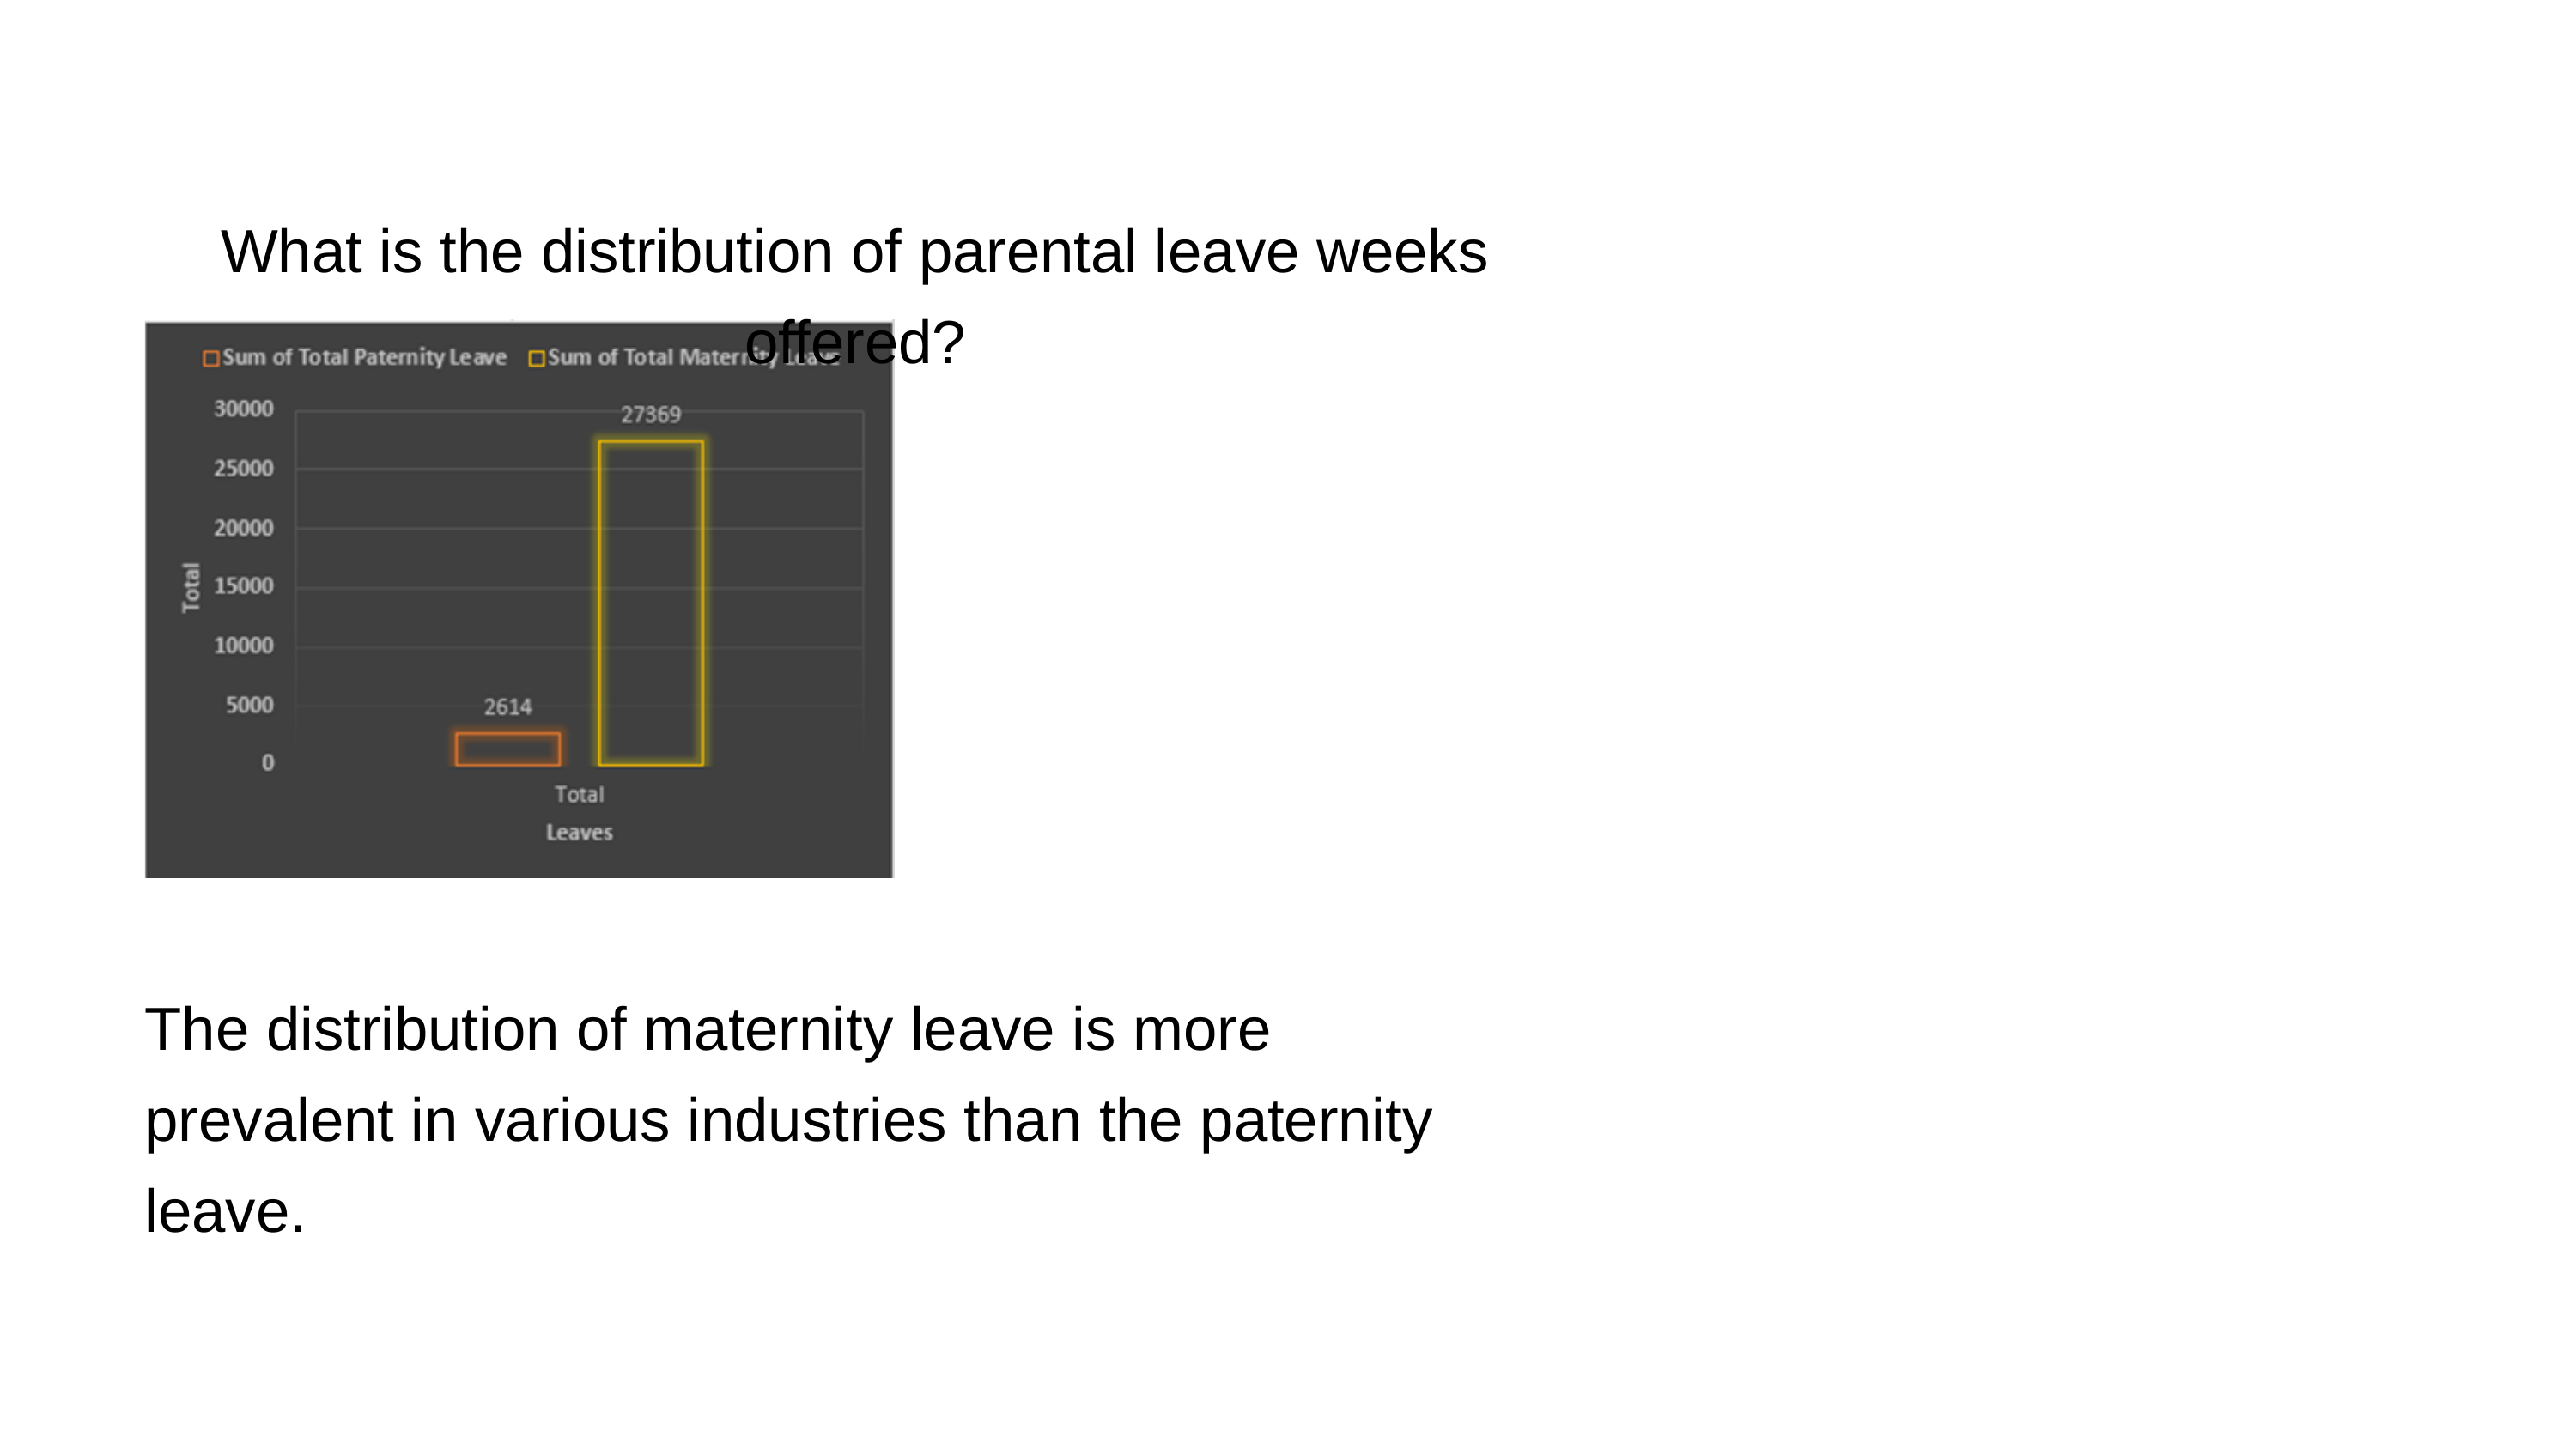

What is the distribution of parental leave weeks offered?

The distribution of maternity leave is more prevalent in various industries than the paternity leave.